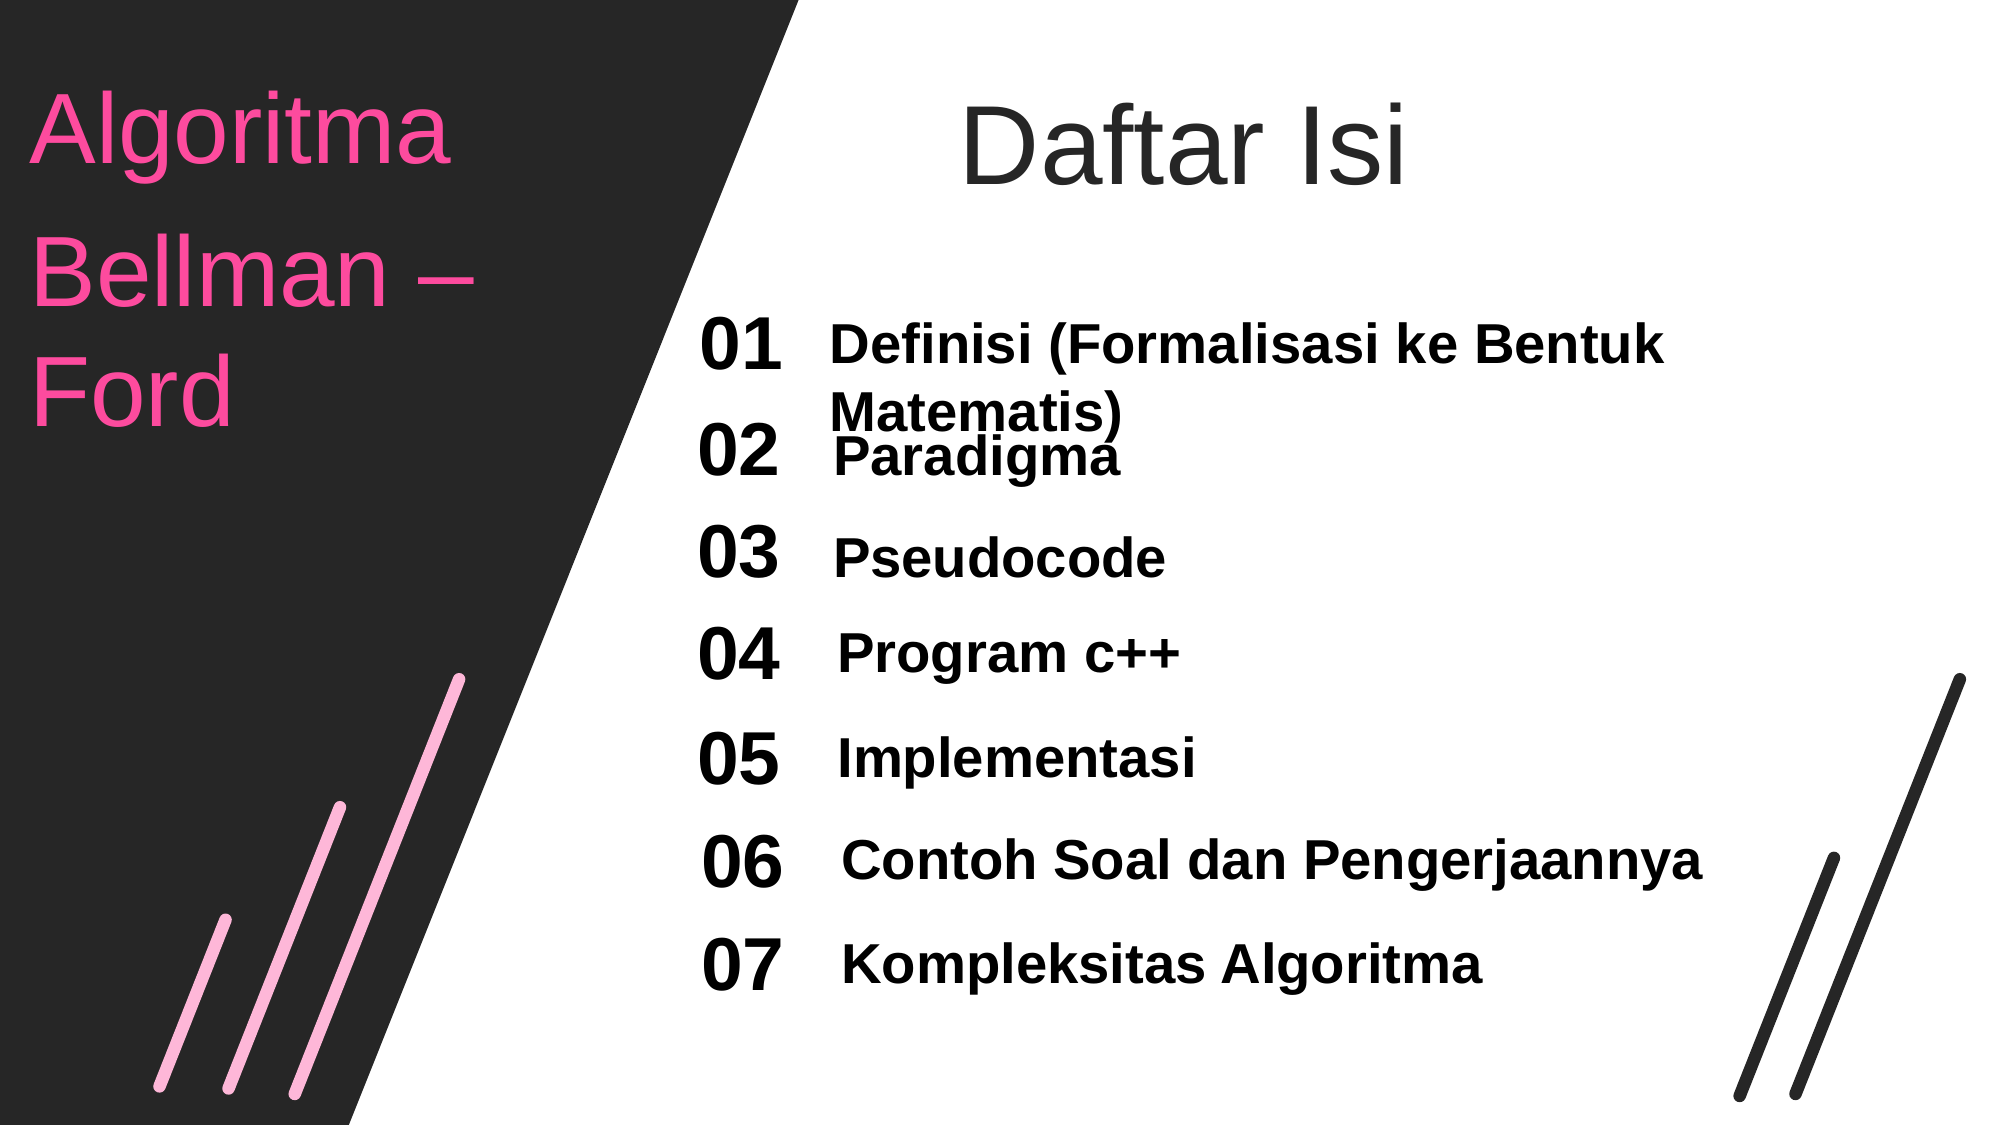

Algoritma
Daftar Isi
Bellman – Ford
01
Definisi (Formalisasi ke Bentuk Matematis)

02
  Paradigma

03
  Pseudocode

04
  Program c++

05
  Implementasi

06
  Contoh Soal dan Pengerjaannya

07
  Kompleksitas Algoritma